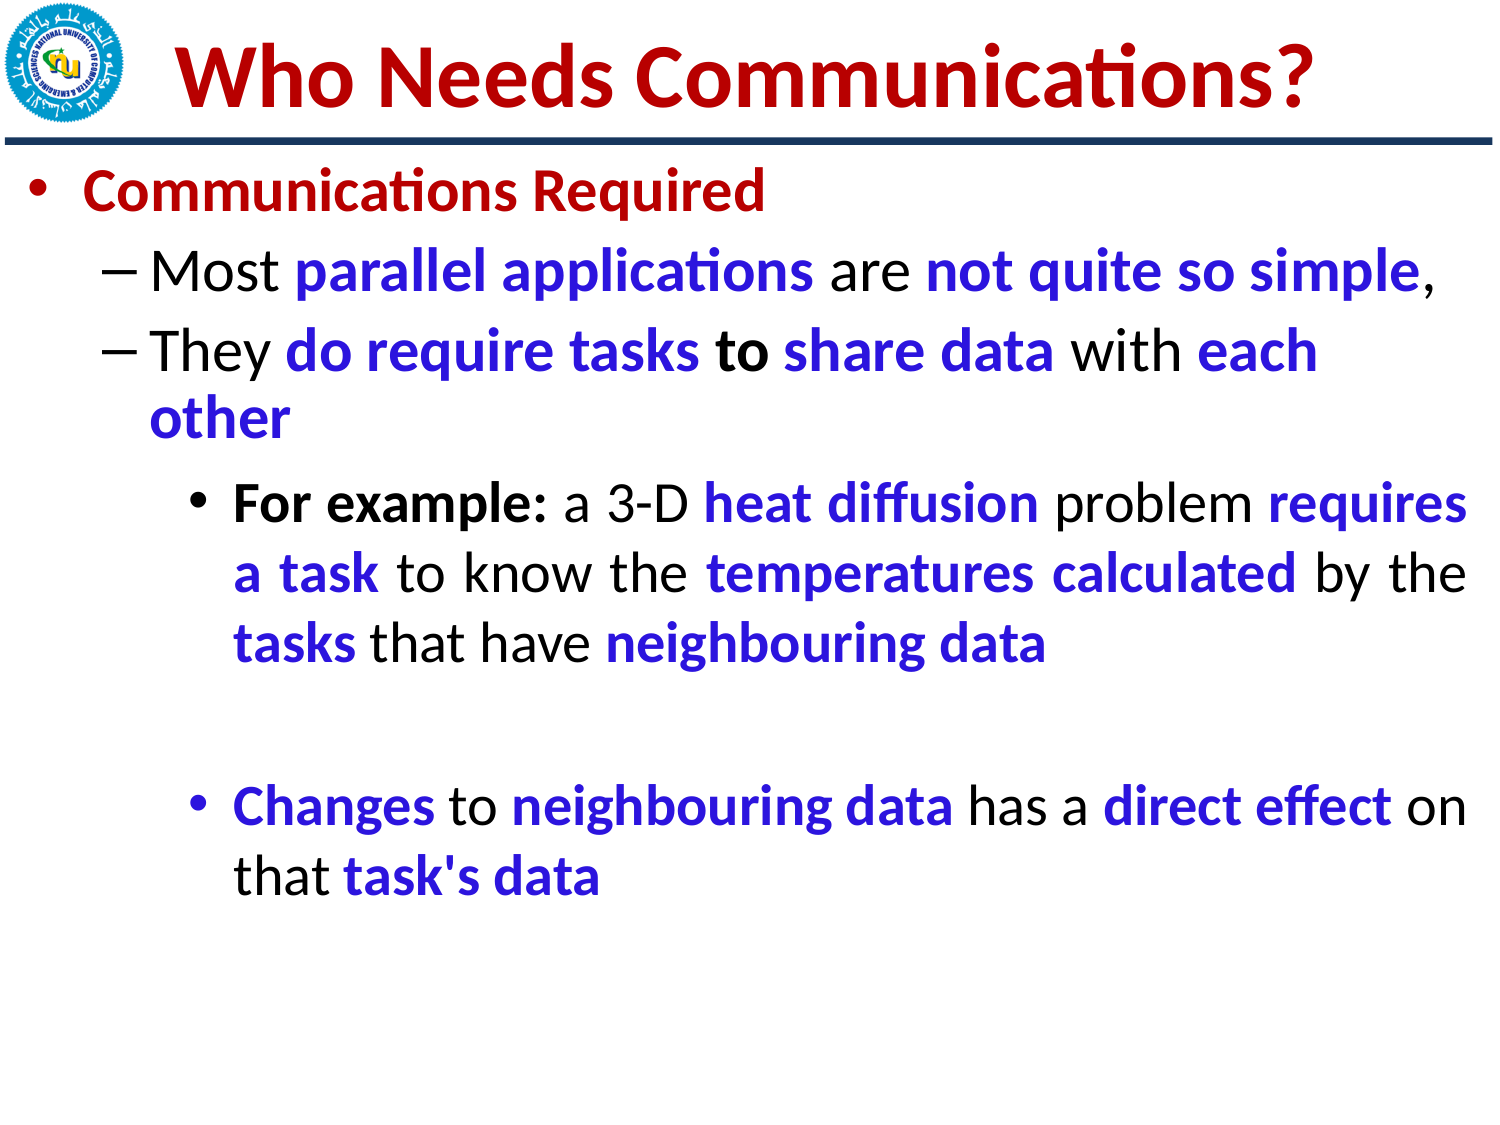

# Who Needs Communications?

Communications Required
Most parallel applications are not quite so simple,
They do require tasks to share data with each other
For example: a 3-D heat diffusion problem requires a task to know the temperatures calculated by the tasks that have neighbouring data

Changes to neighbouring data has a direct effect on that task's data